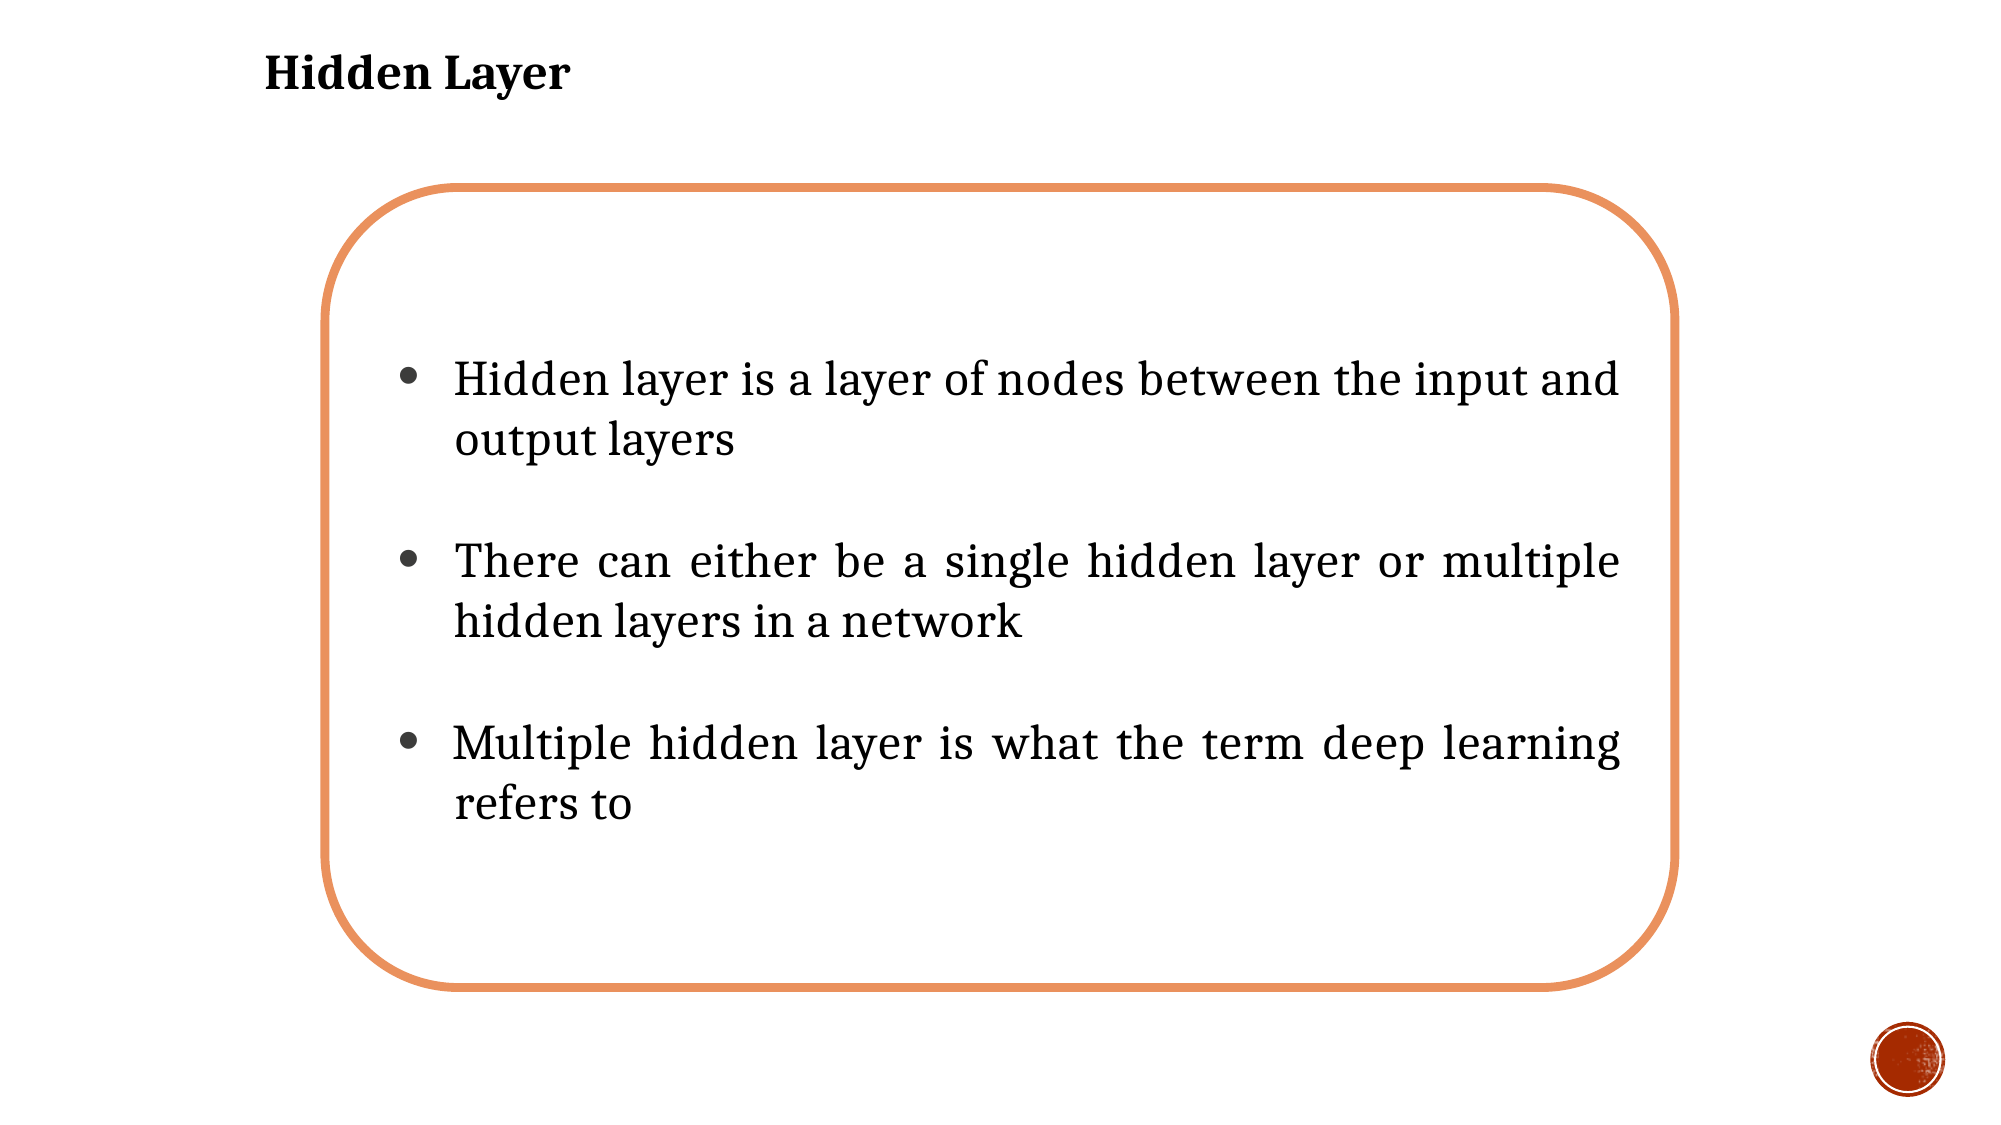

Hidden Layer
Hidden layer is a layer of nodes between the input and output layers
There can either be a single hidden layer or multiple hidden layers in a network
Multiple hidden layer is what the term deep learning refers to